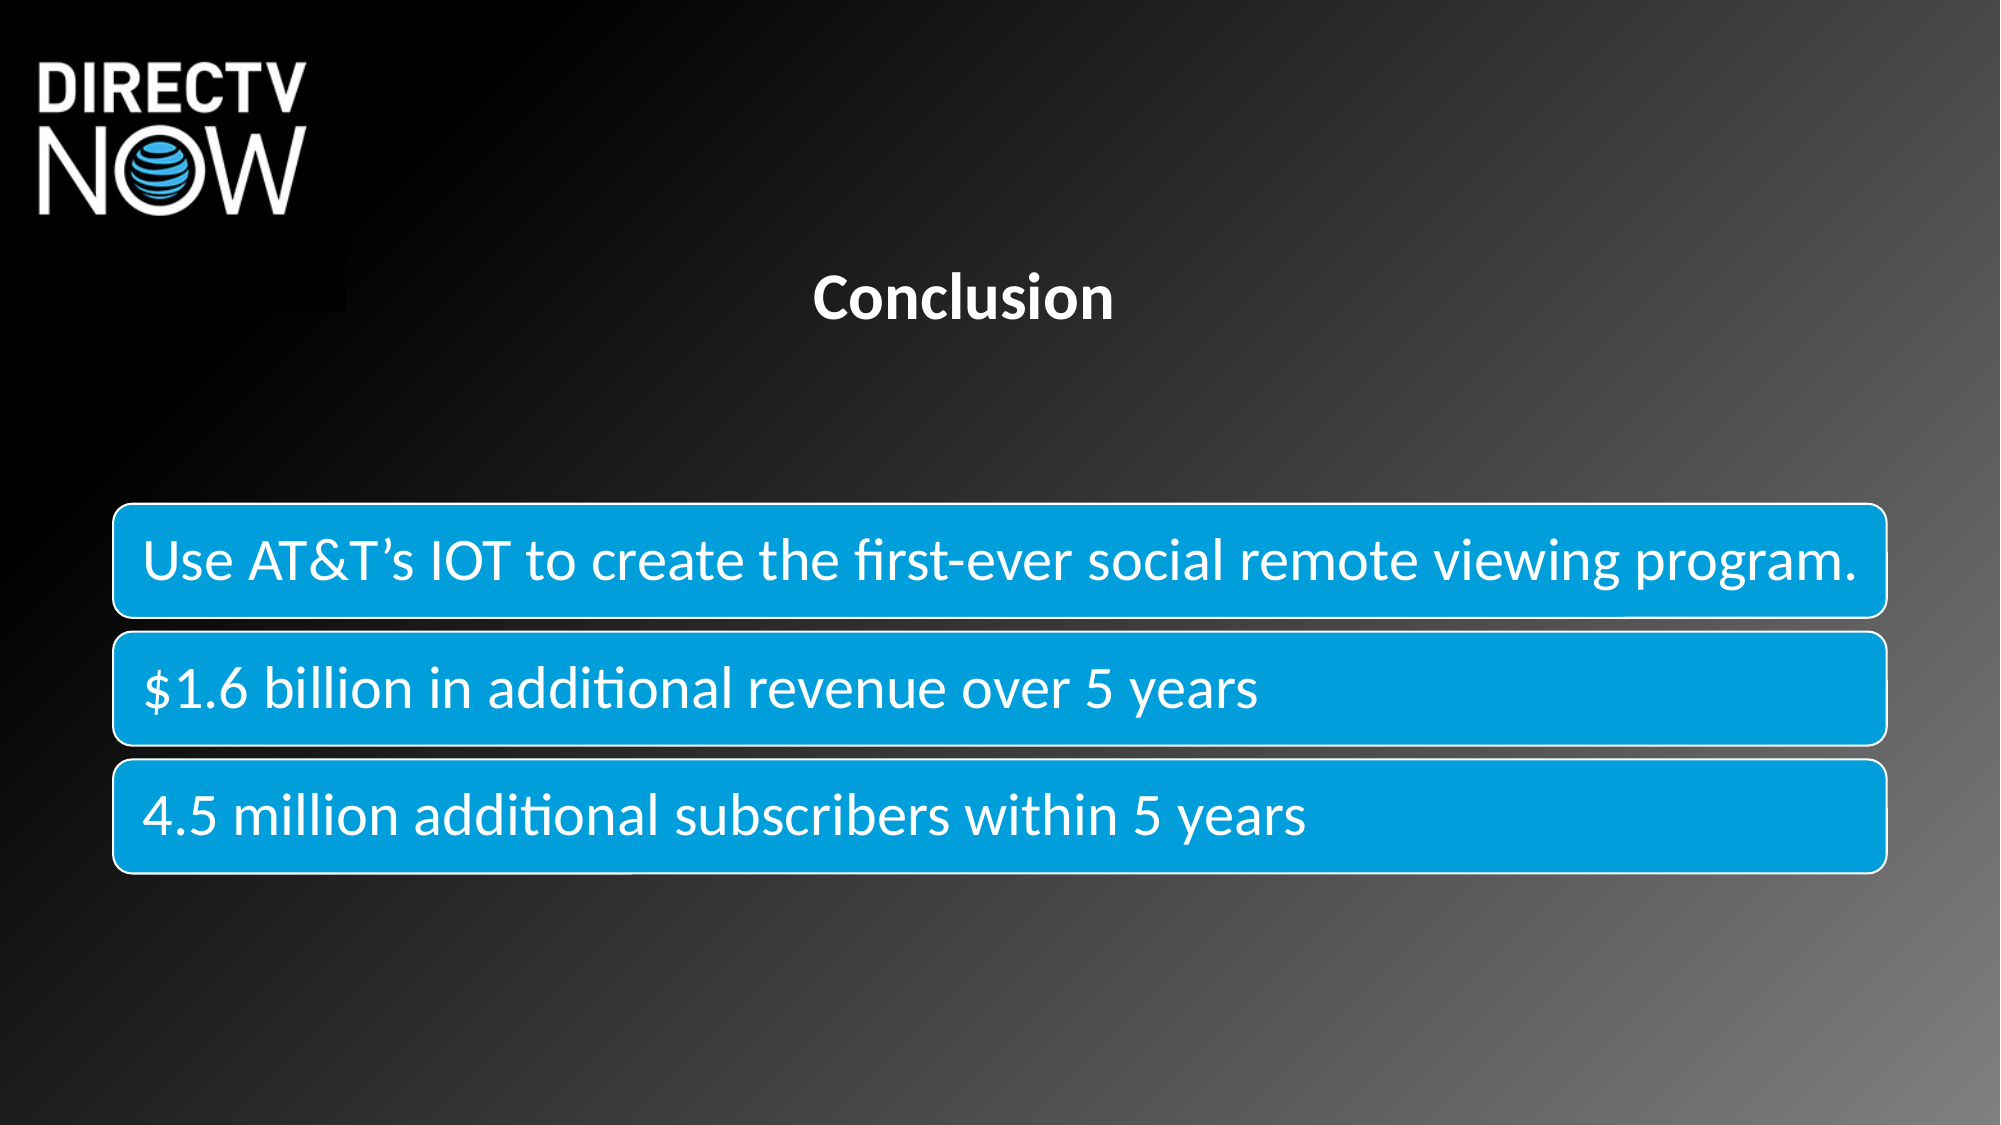

Conclusion
Use AT&T’s IOT to create the first-ever social remote viewing program.
$1.6 billion in additional revenue over 5 years
4.5 million additional subscribers within 5 years